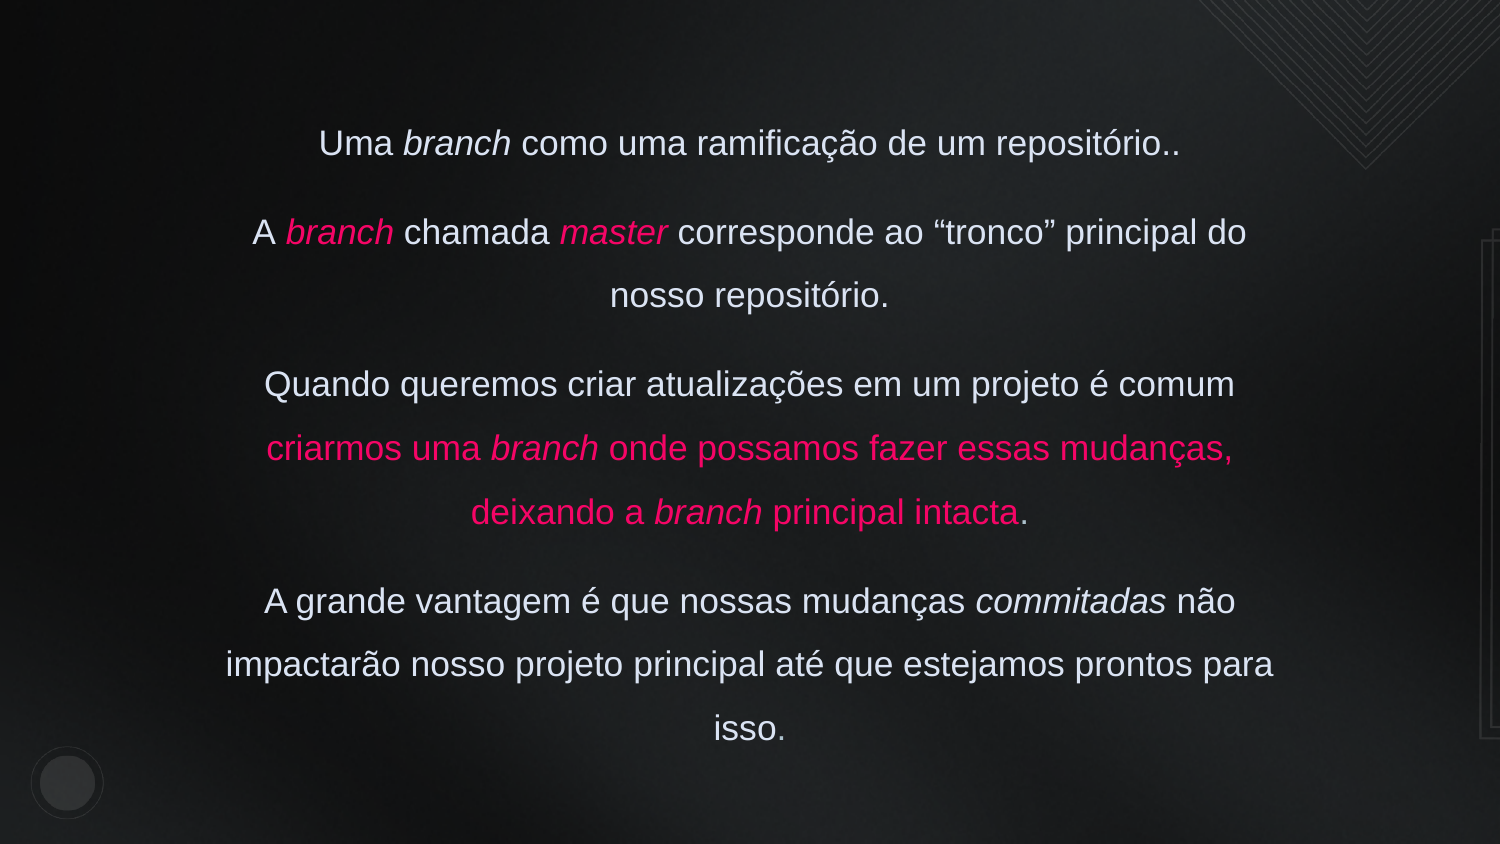

Uma branch como uma ramificação de um repositório..
A branch chamada master corresponde ao “tronco” principal do nosso repositório.
Quando queremos criar atualizações em um projeto é comum criarmos uma branch onde possamos fazer essas mudanças, deixando a branch principal intacta.
A grande vantagem é que nossas mudanças commitadas não impactarão nosso projeto principal até que estejamos prontos para isso.